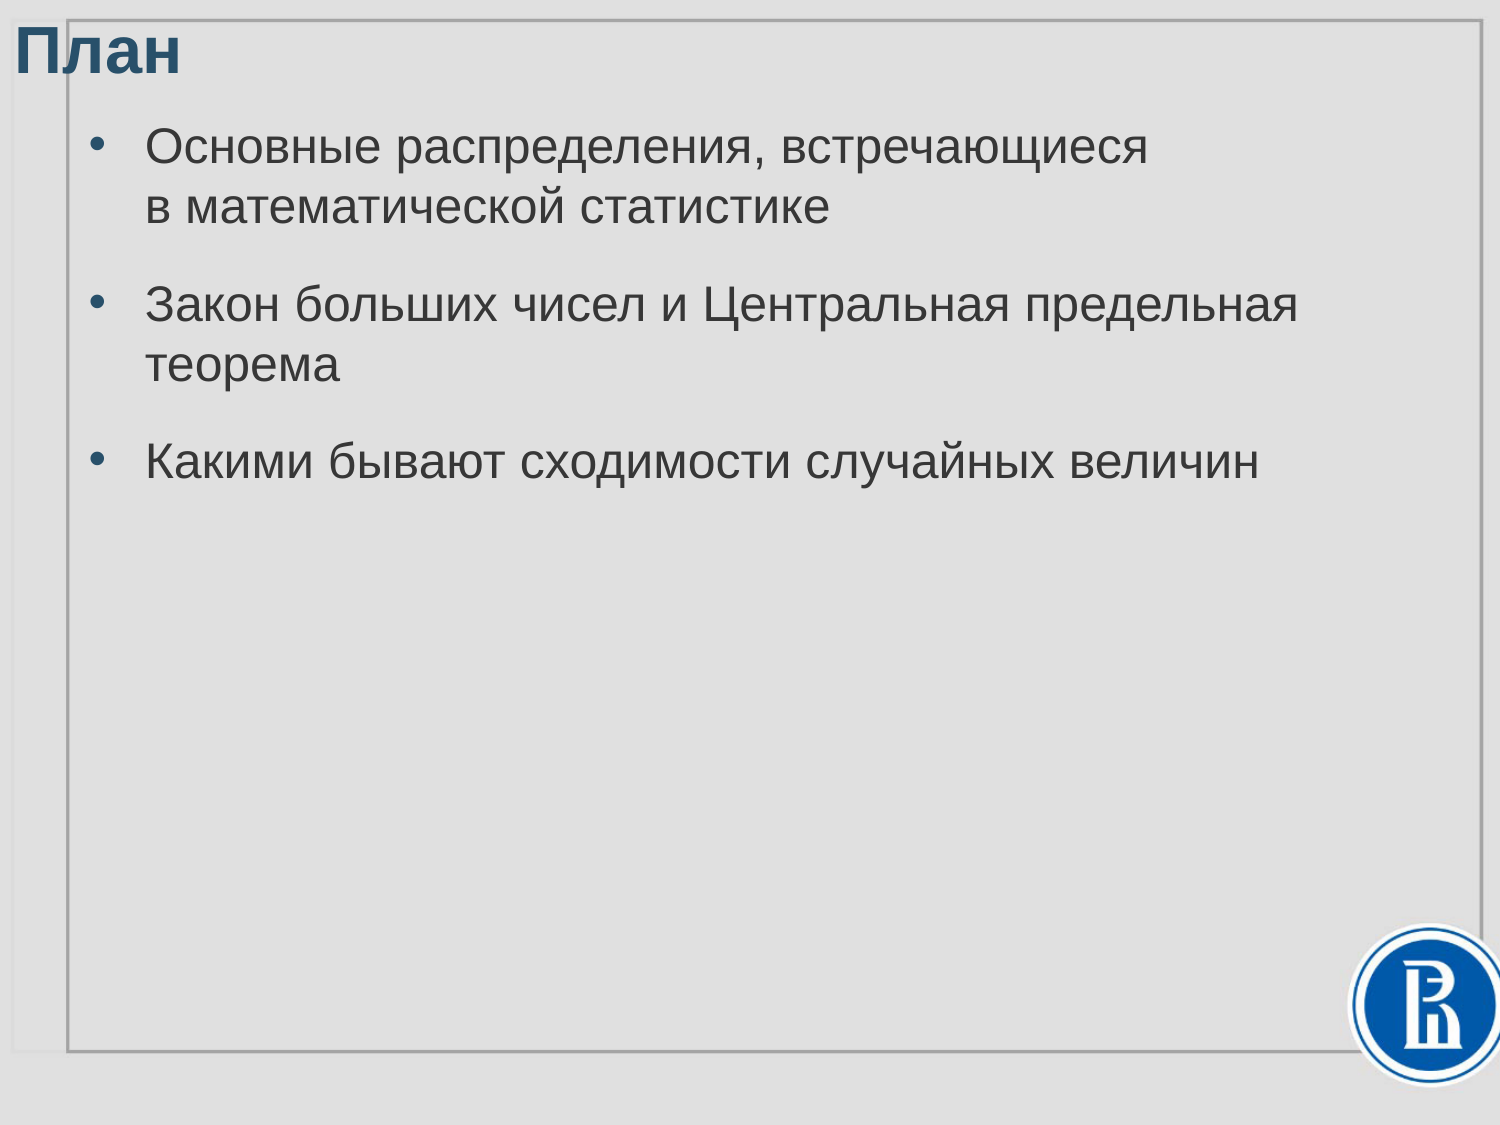

План
Основные распределения, встречающиеся
в математической статистике
Закон больших чисел и Центральная предельная теорема
Какими бывают сходимости случайных величин